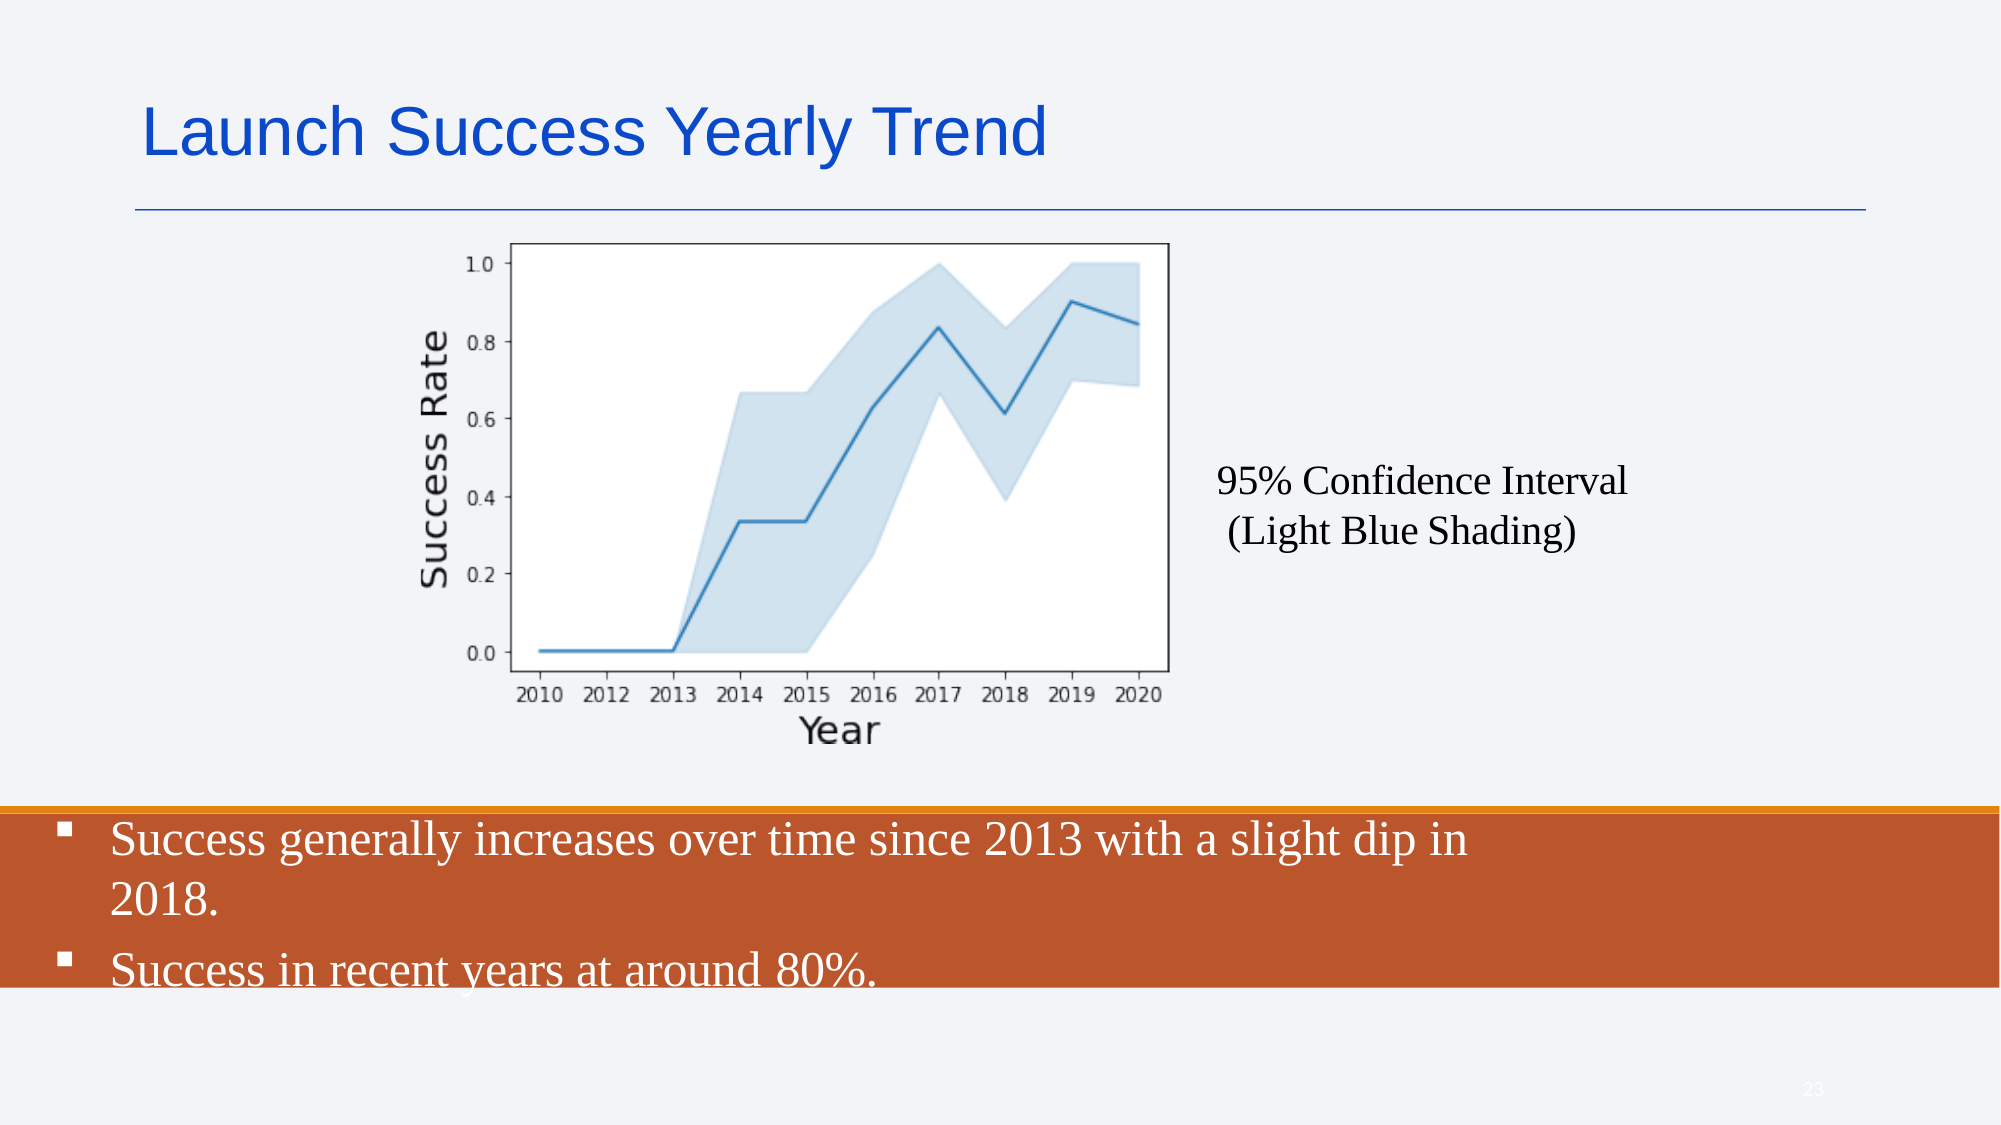

Launch Success Yearly Trend

95% Confidence Interval      (Light Blue Shading)
Success generally increases over time since 2013 with a slight dip in 2018.
Success in recent years at around 80%.

23
23